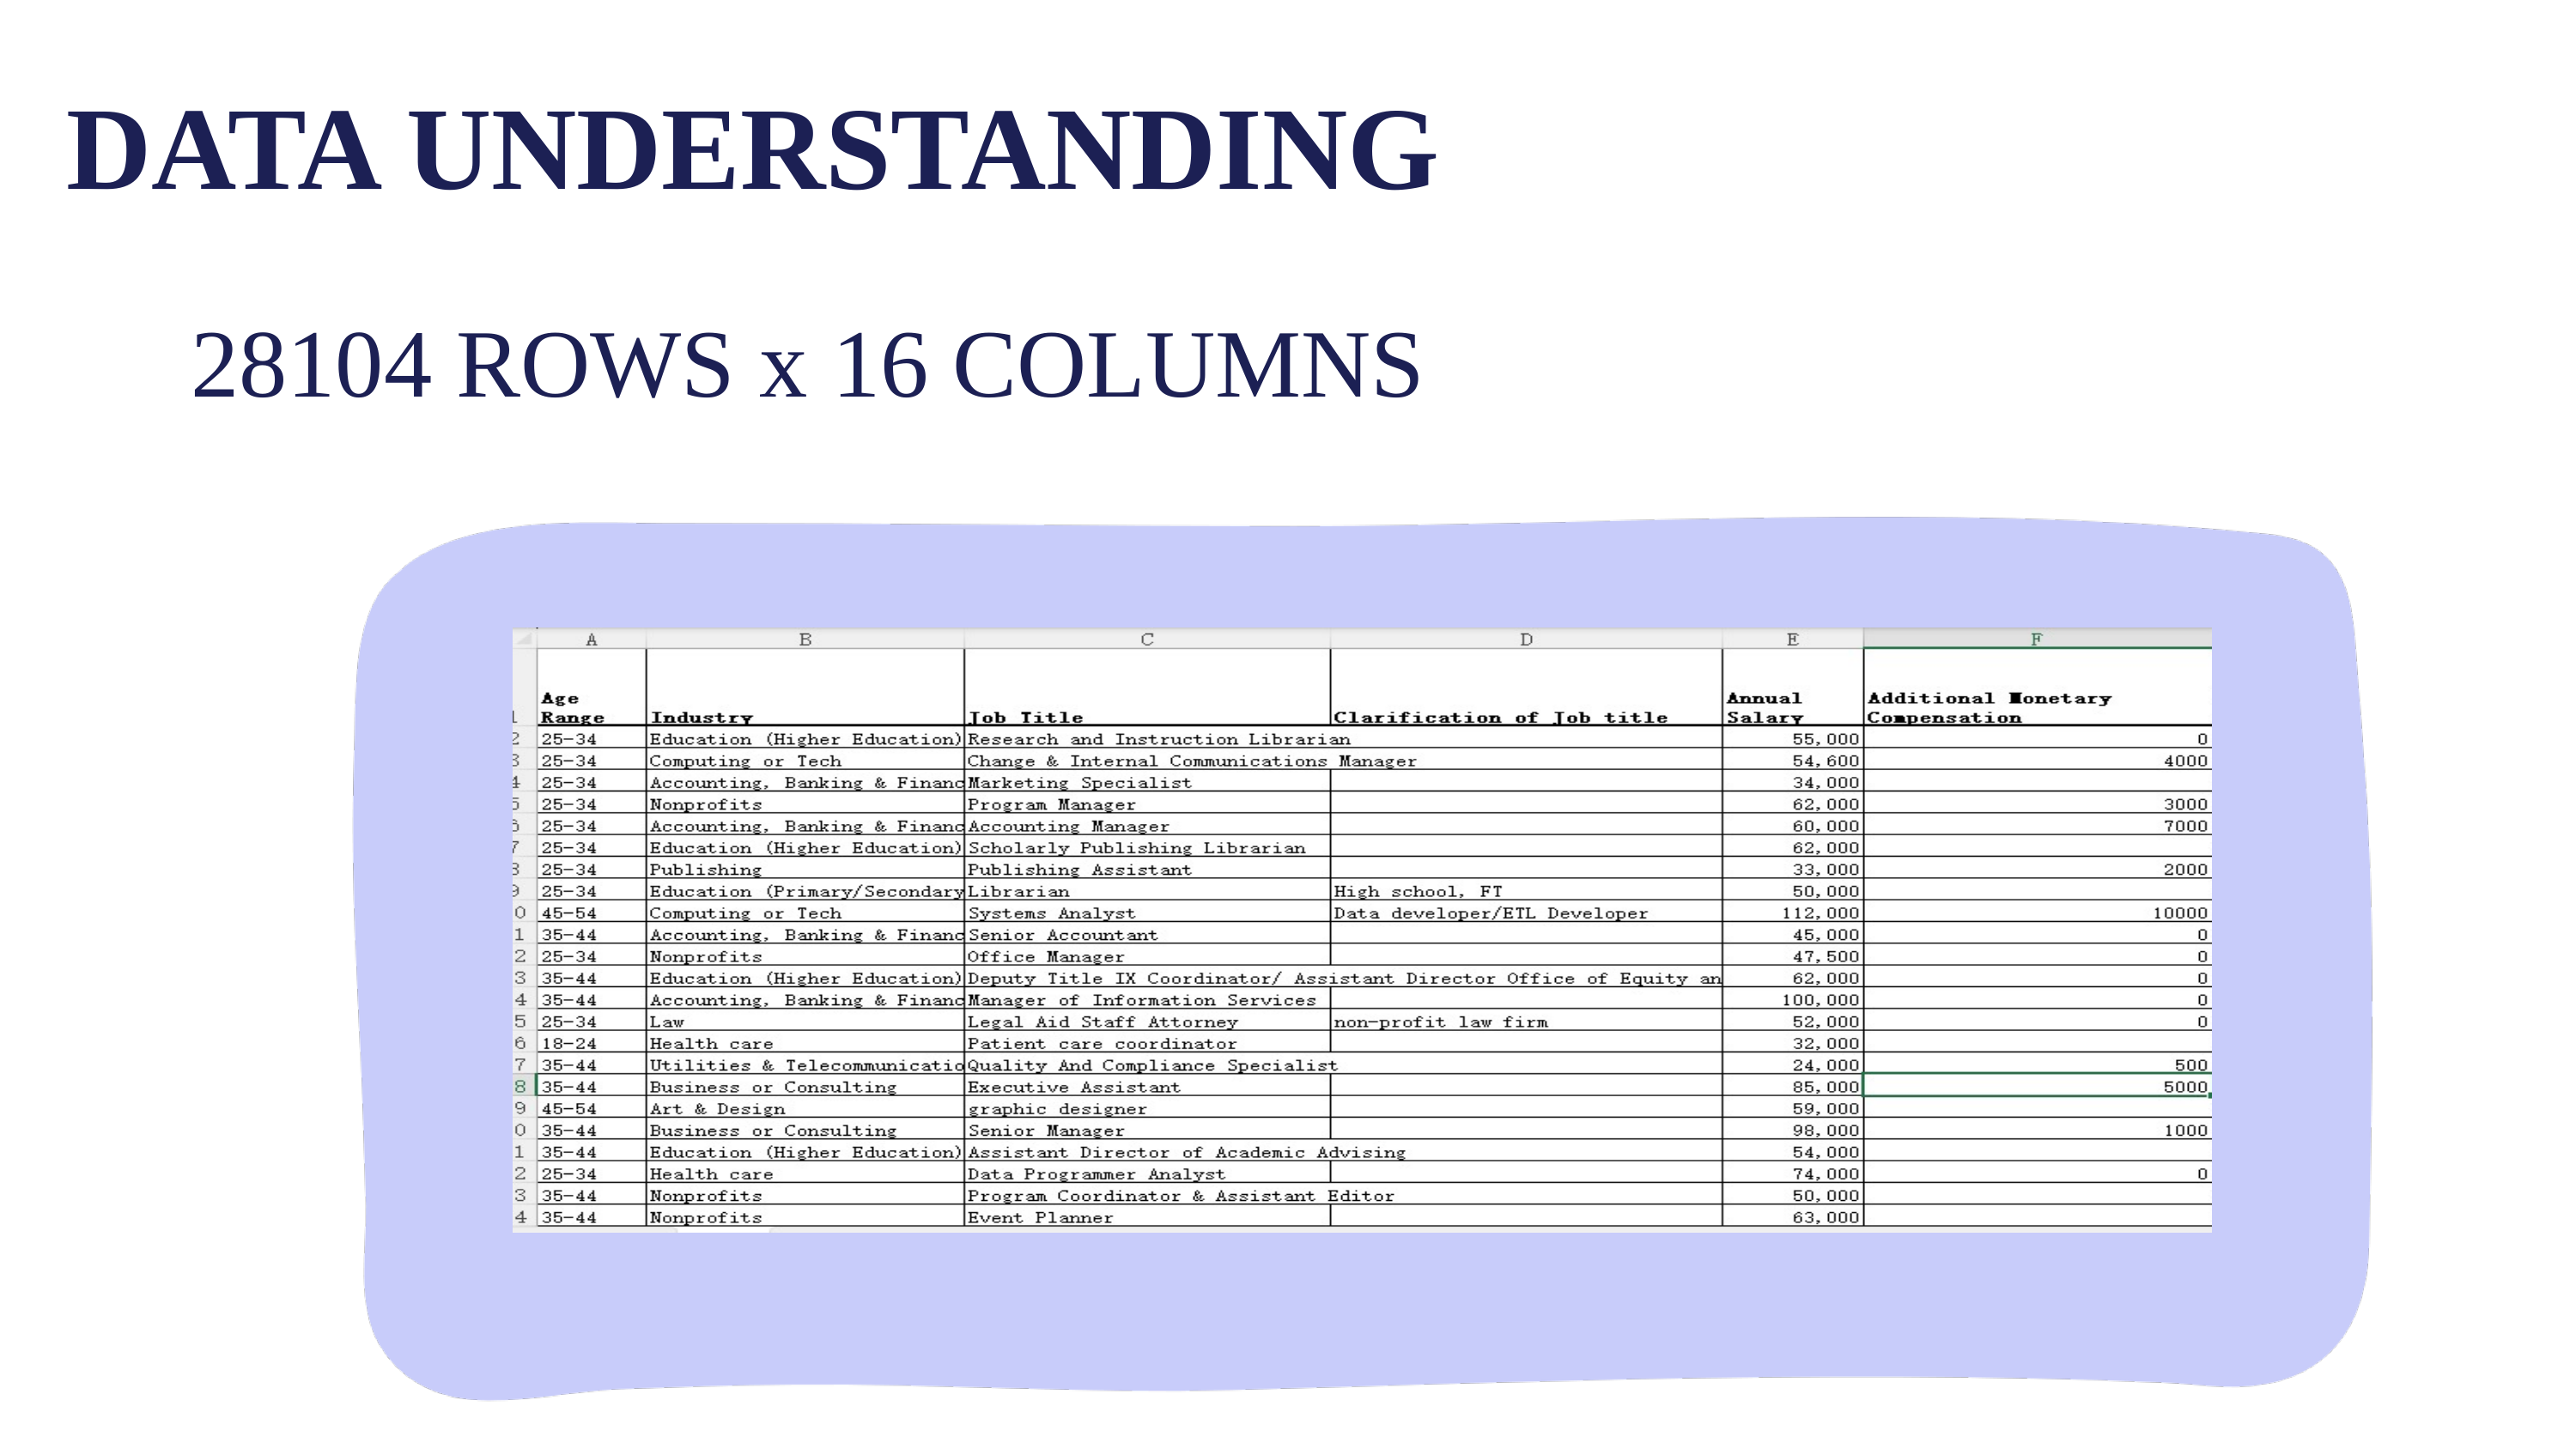

DATA UNDERSTANDING
 28104 ROWS x 16 COLUMNS